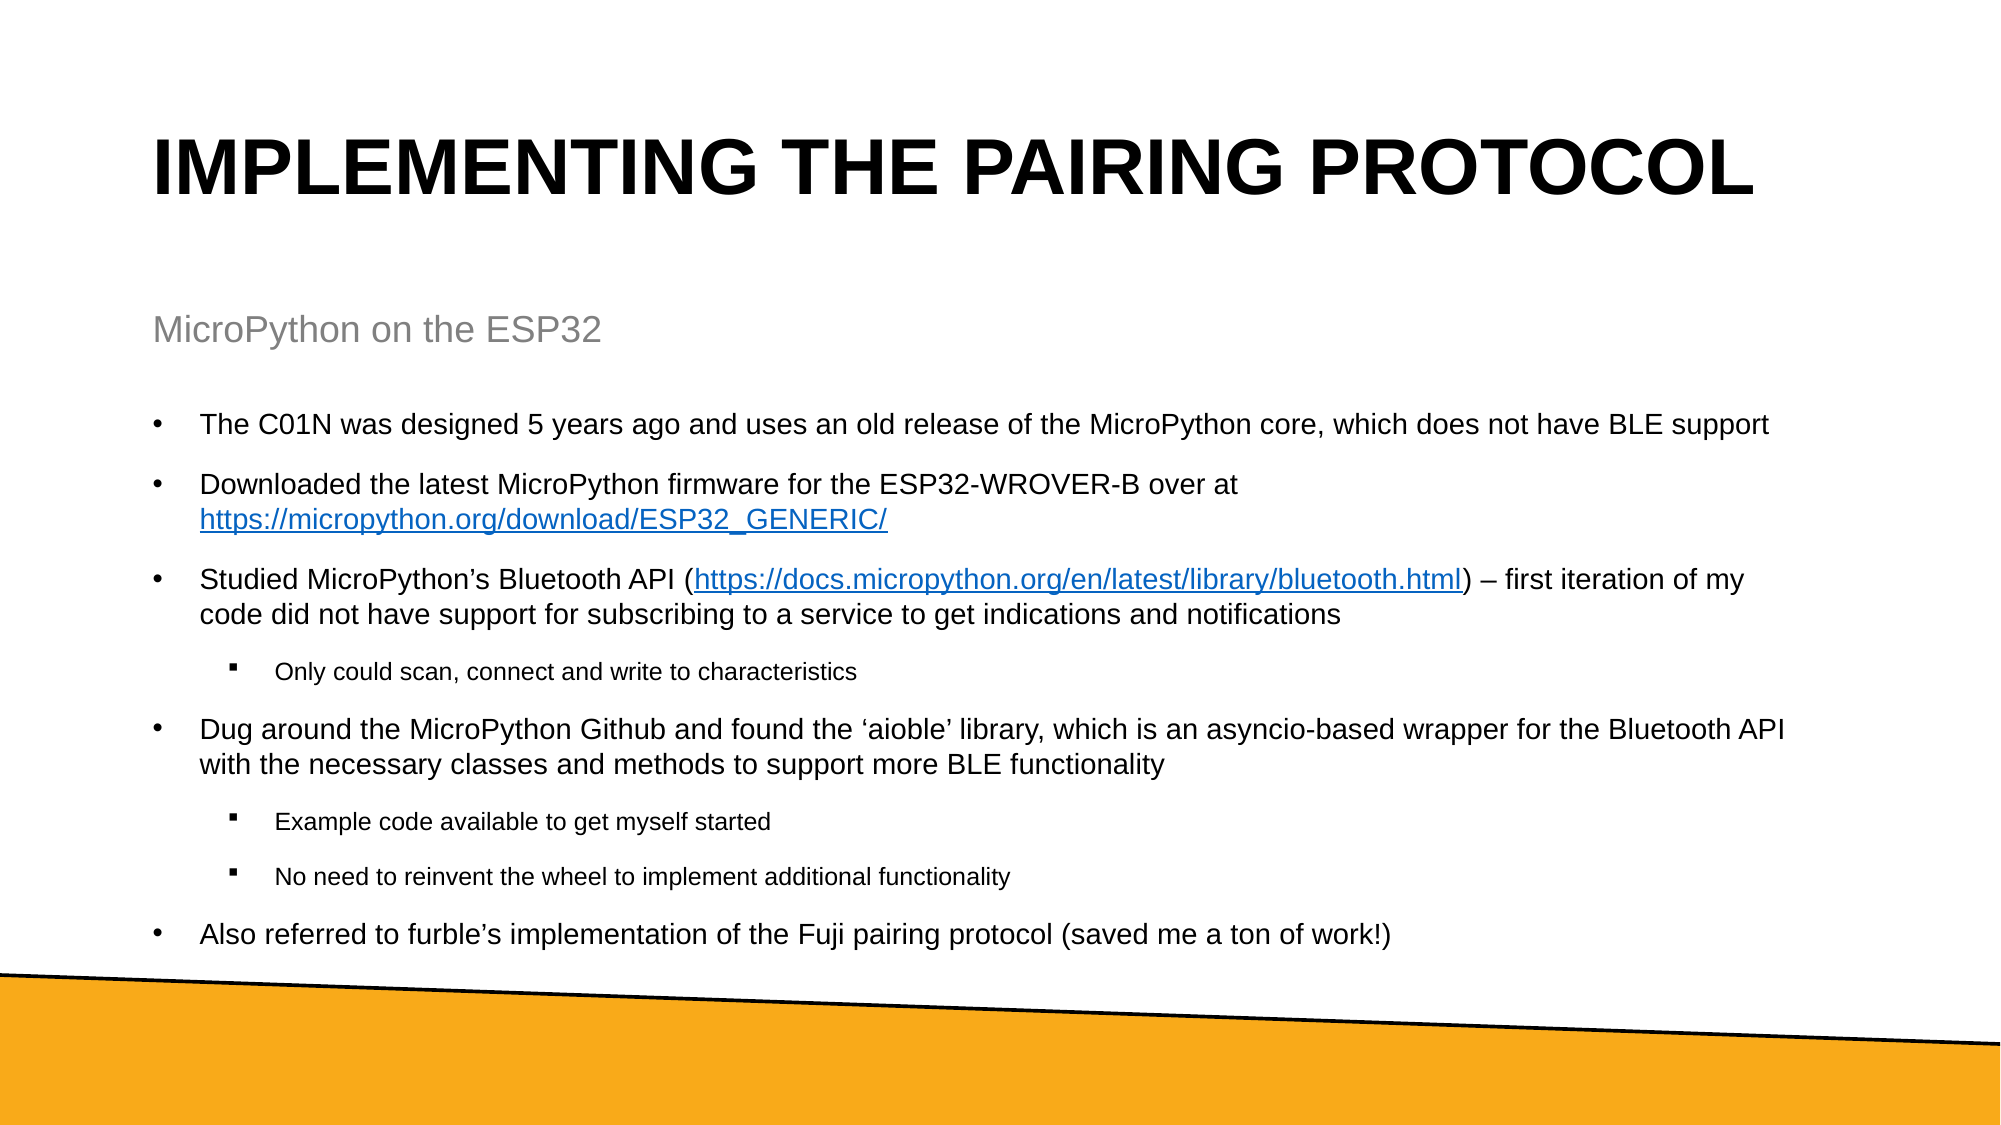

# Implementing the pairing protocol
MicroPython on the ESP32
The C01N was designed 5 years ago and uses an old release of the MicroPython core, which does not have BLE support
Downloaded the latest MicroPython firmware for the ESP32-WROVER-B over at https://micropython.org/download/ESP32_GENERIC/
Studied MicroPython’s Bluetooth API (https://docs.micropython.org/en/latest/library/bluetooth.html) – first iteration of my code did not have support for subscribing to a service to get indications and notifications
Only could scan, connect and write to characteristics
Dug around the MicroPython Github and found the ‘aioble’ library, which is an asyncio-based wrapper for the Bluetooth API with the necessary classes and methods to support more BLE functionality
Example code available to get myself started
No need to reinvent the wheel to implement additional functionality
Also referred to furble’s implementation of the Fuji pairing protocol (saved me a ton of work!)